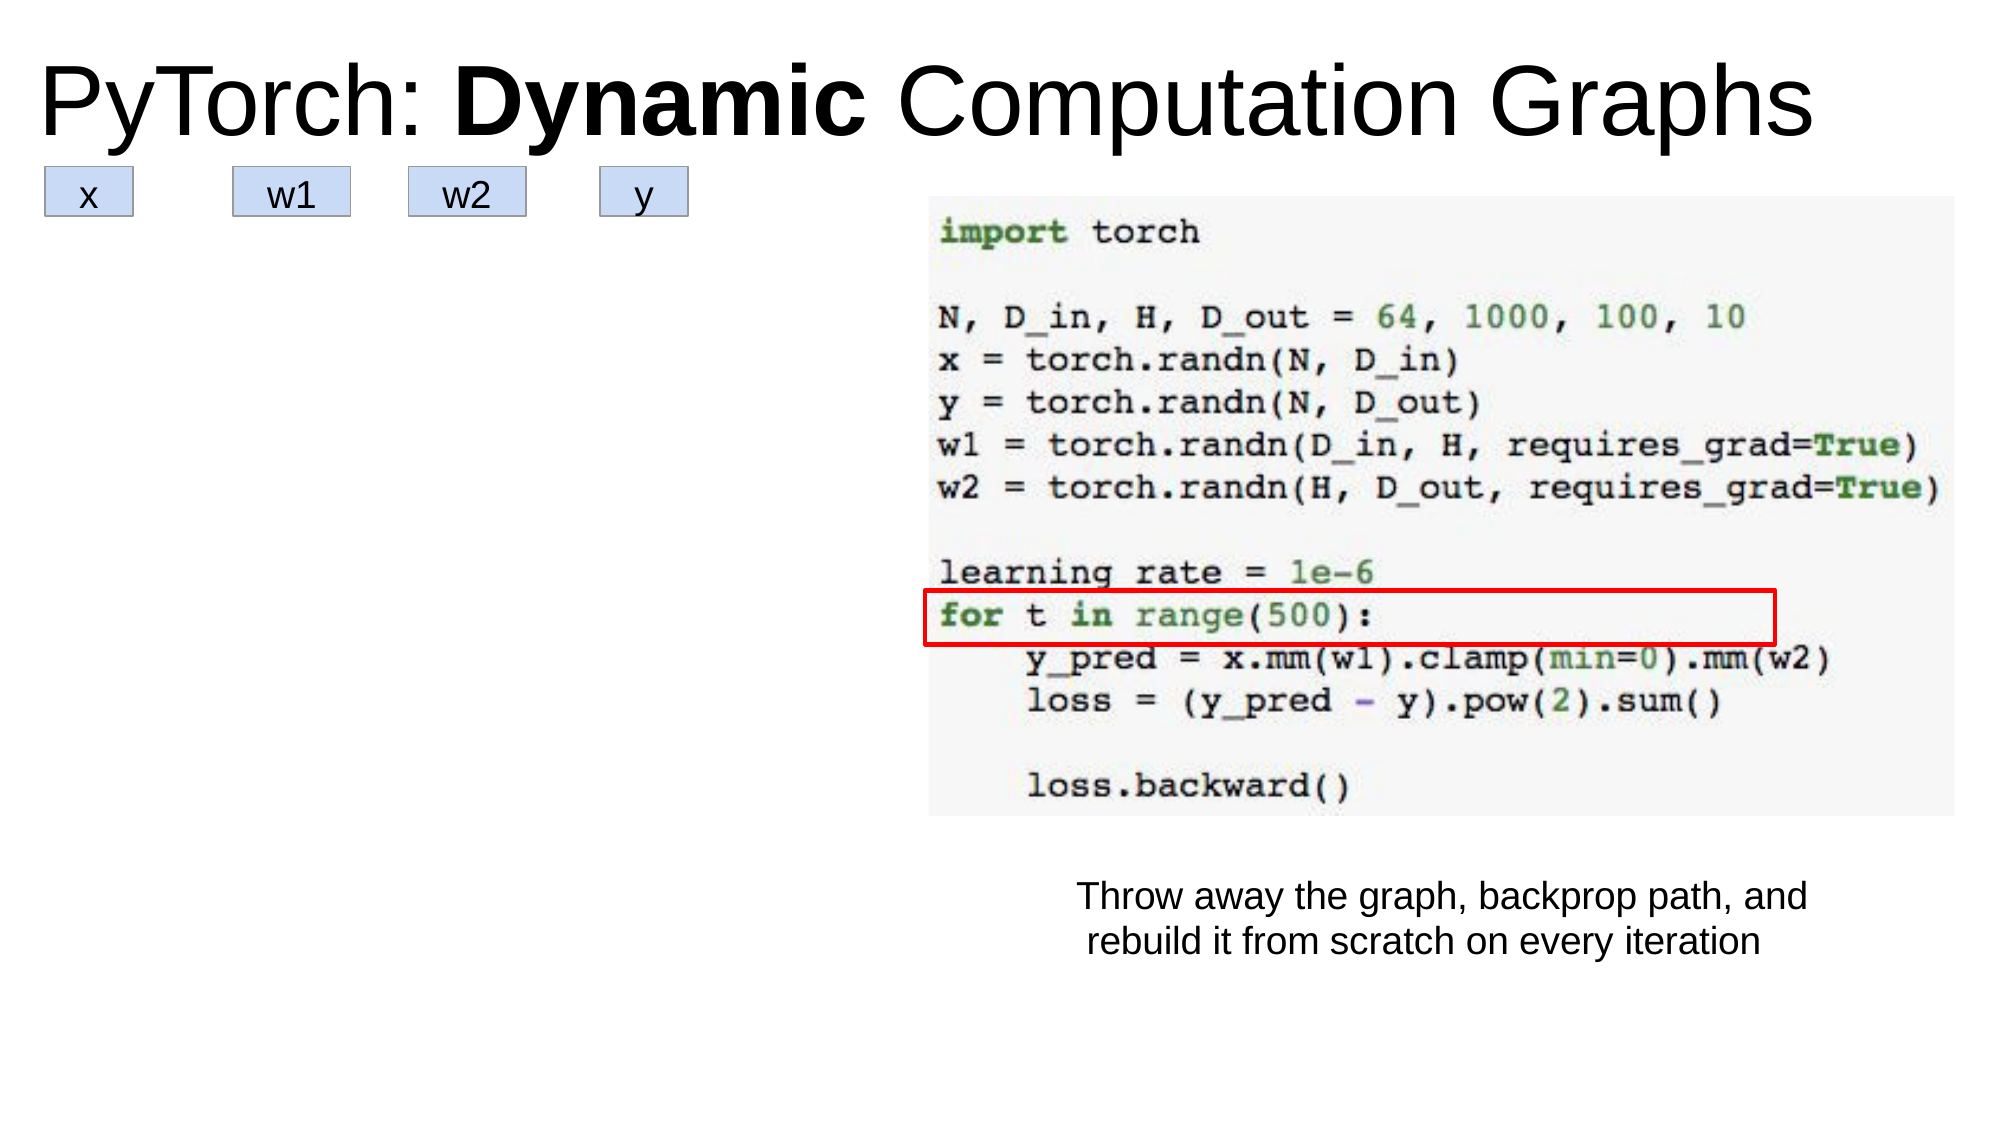

# PyTorch: Dynamic Computation Graphs
x
w1
w2
y

Throw away the graph, backprop path, and  rebuild it from scratch on every iteration
Fei-Fei Li & Justin Johnson & Serena Yeung
15